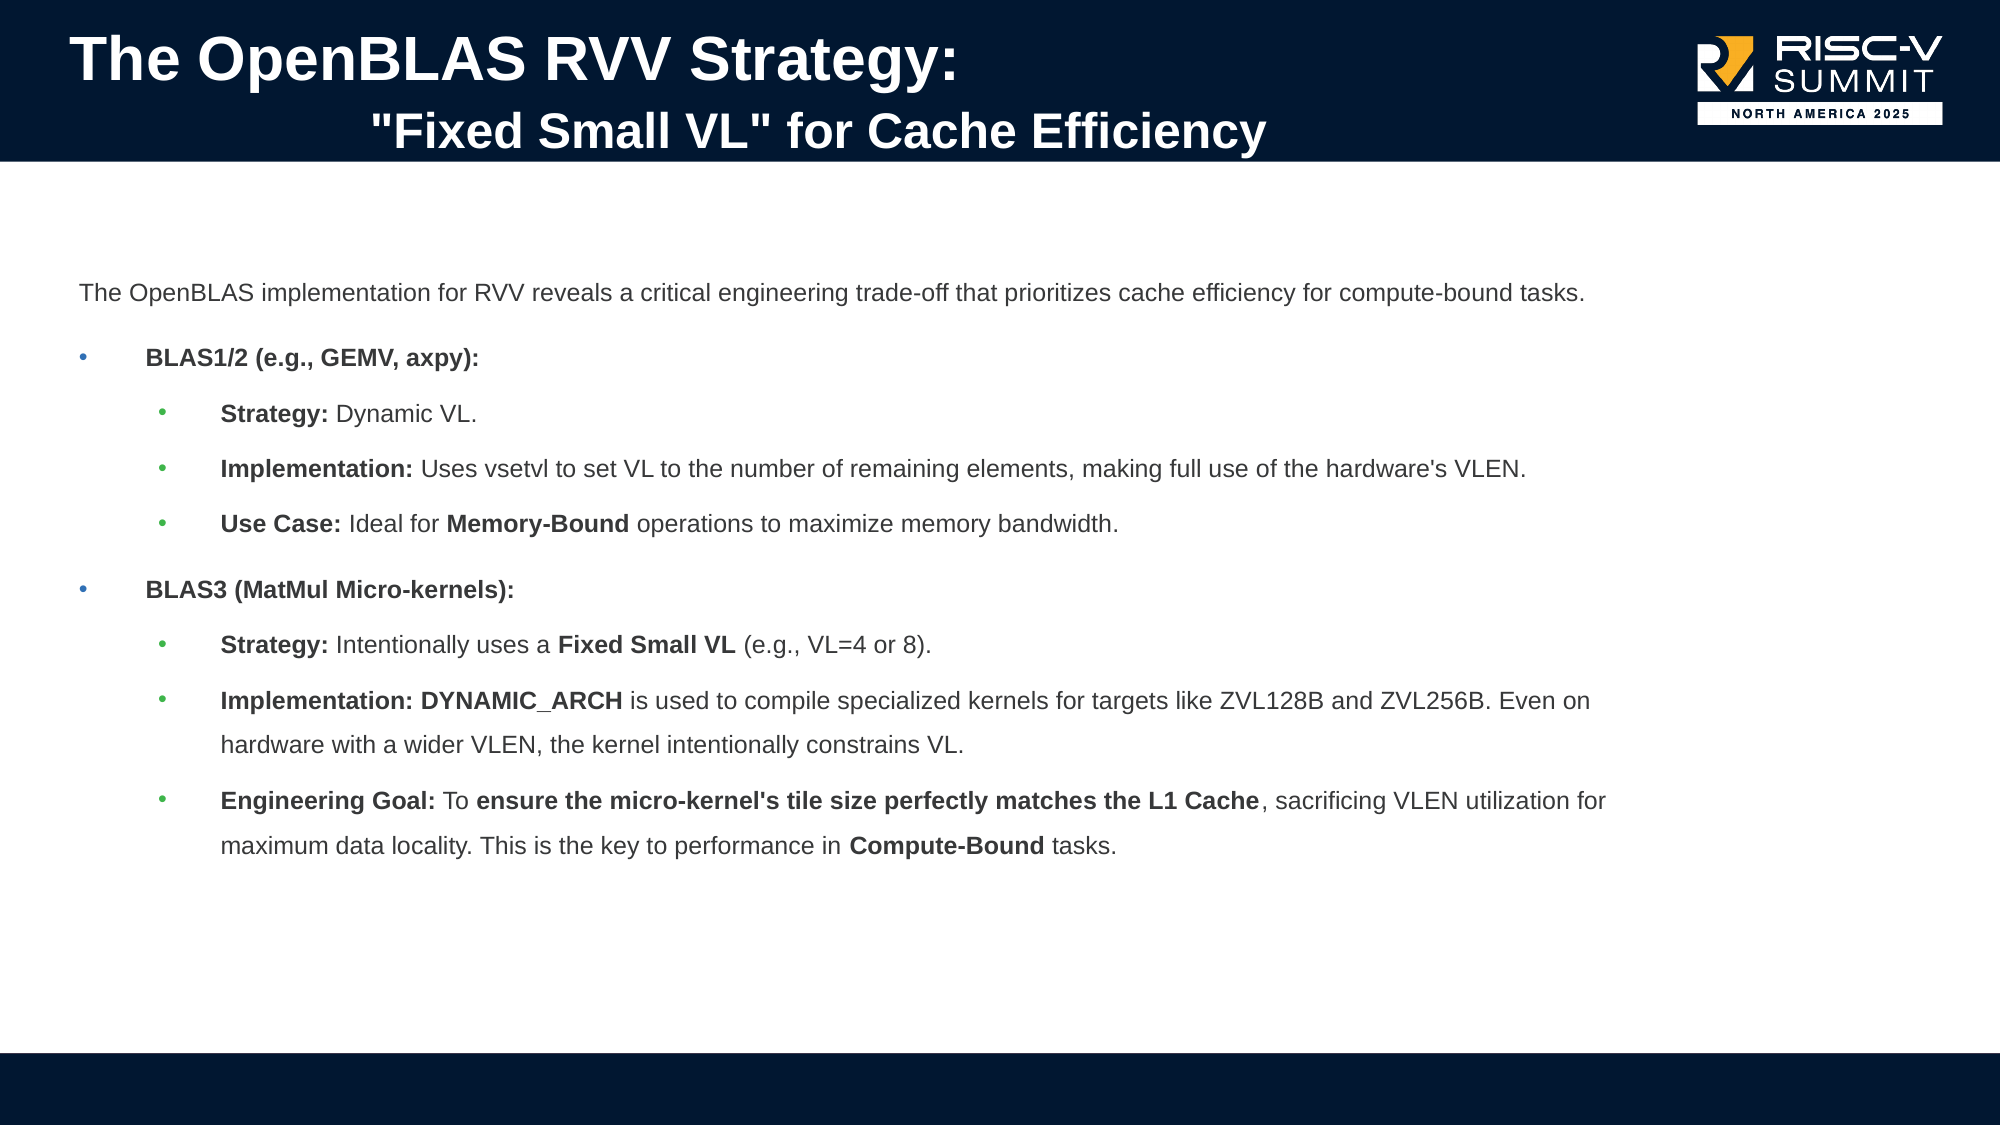

# The OpenBLAS RVV Strategy:  "Fixed Small VL" for Cache Efficiency
The OpenBLAS implementation for RVV reveals a critical engineering trade-off that prioritizes cache efficiency for compute-bound tasks.
BLAS1/2 (e.g., GEMV, axpy):
Strategy: Dynamic VL.
Implementation: Uses vsetvl to set VL to the number of remaining elements, making full use of the hardware's VLEN.
Use Case: Ideal for Memory-Bound operations to maximize memory bandwidth.
BLAS3 (MatMul Micro-kernels):
Strategy: Intentionally uses a Fixed Small VL (e.g., VL=4 or 8).
Implementation: DYNAMIC_ARCH is used to compile specialized kernels for targets like ZVL128B and ZVL256B. Even on hardware with a wider VLEN, the kernel intentionally constrains VL.
Engineering Goal: To ensure the micro-kernel's tile size perfectly matches the L1 Cache, sacrificing VLEN utilization for maximum data locality. This is the key to performance in Compute-Bound tasks.